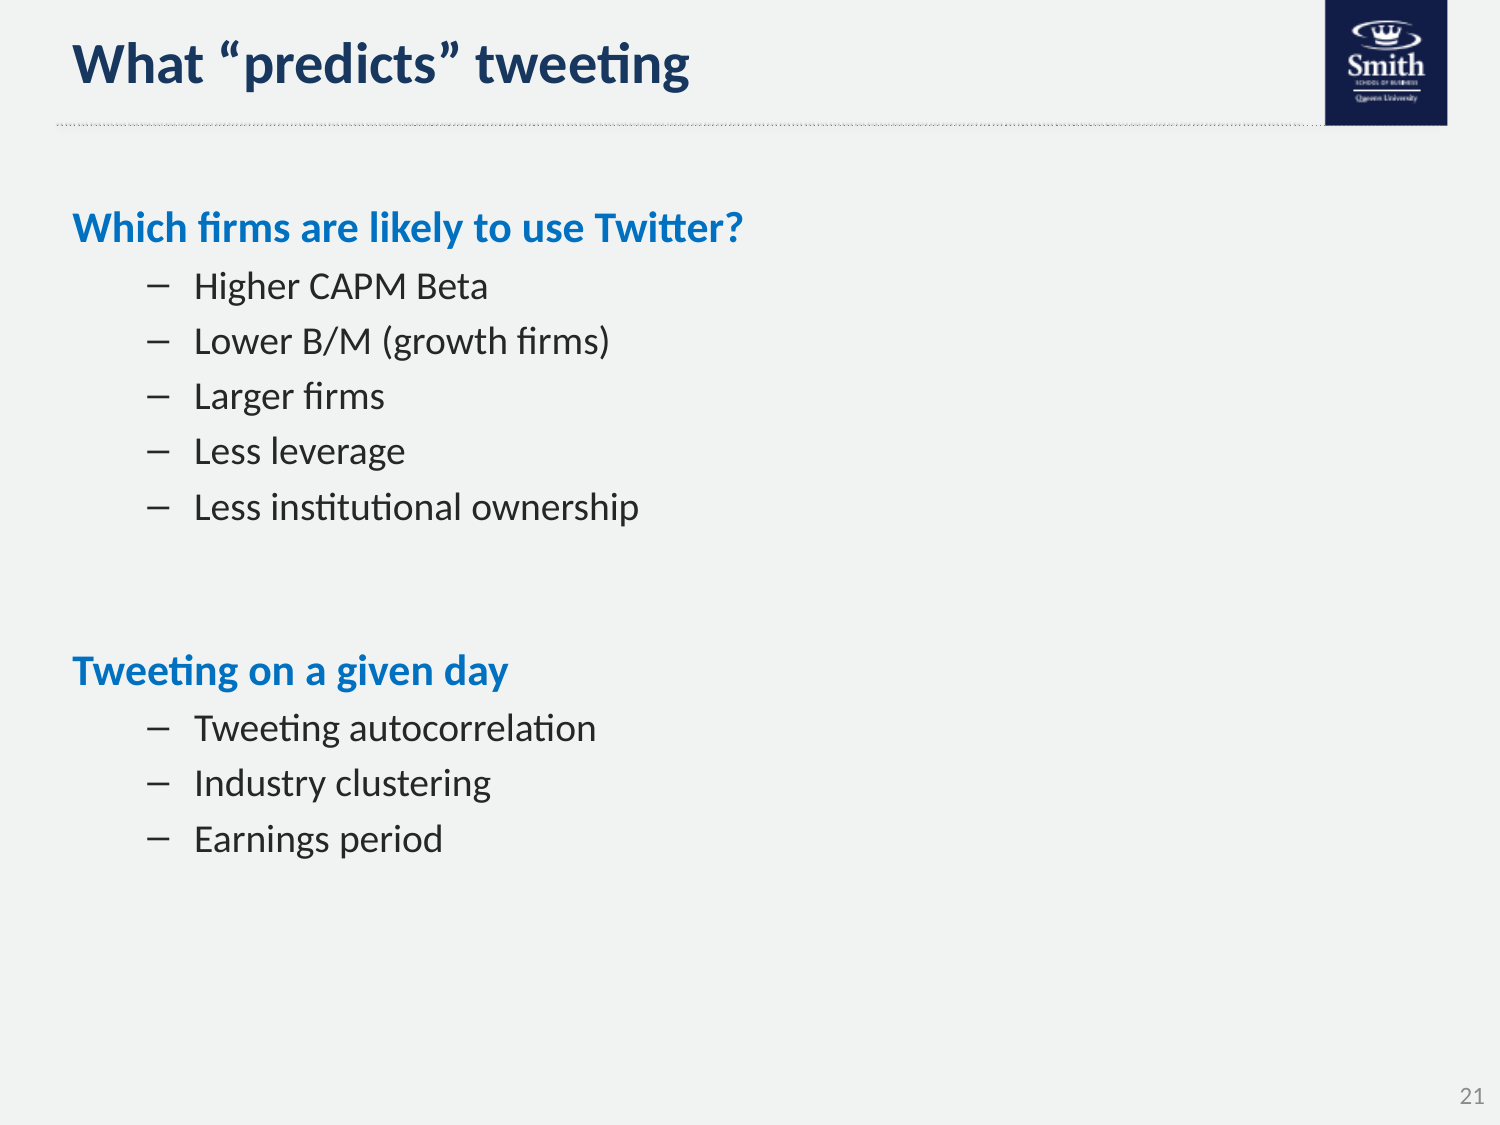

# What “predicts” tweeting

Which firms are likely to use Twitter?
Higher CAPM Beta
Lower B/M (growth firms)
Larger firms
Less leverage
Less institutional ownership

Tweeting on a given day
Tweeting autocorrelation
Industry clustering
Earnings period